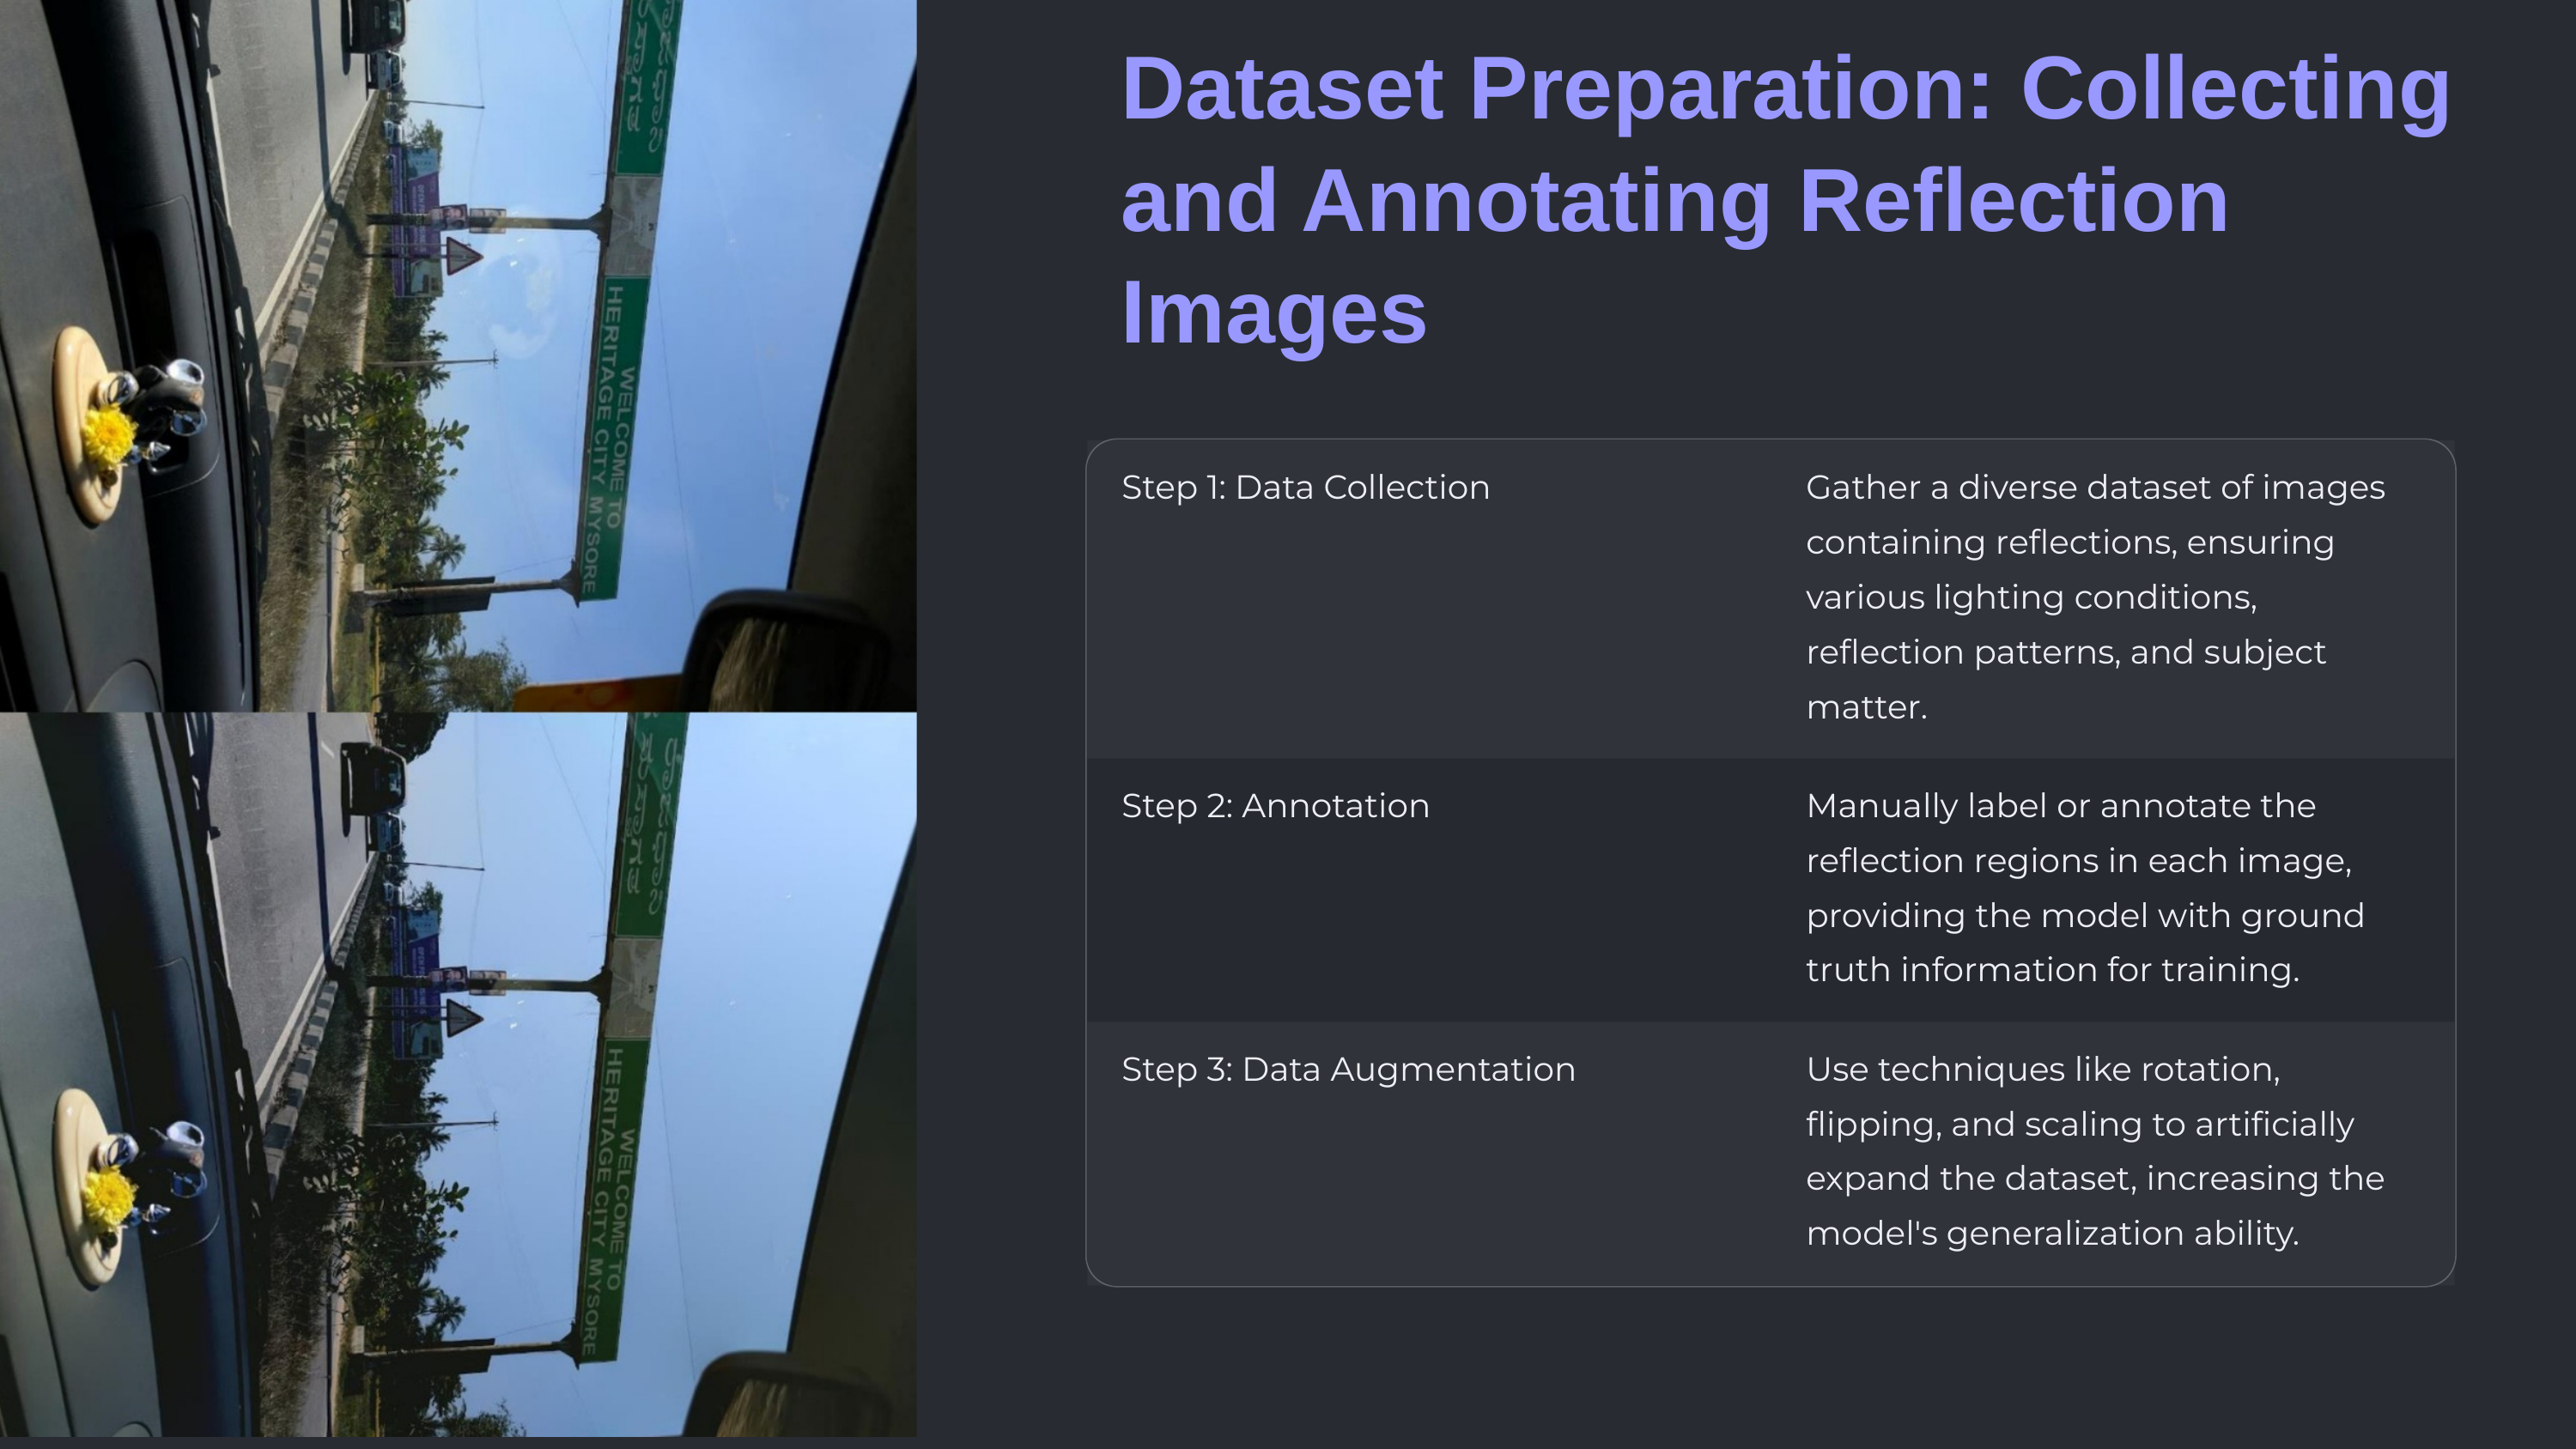

Dataset Preparation: Collecting and Annotating Reflection Images

Step 1: Data Collection
Gather a diverse dataset of images containing reflections, ensuring various lighting conditions, reflection patterns, and subject matter.

Step 2: Annotation
Manually label or annotate the reflection regions in each image, providing the model with ground truth information for training.

Step 3: Data Augmentation
Use techniques like rotation, flipping, and scaling to artificially expand the dataset, increasing the model's generalization ability.